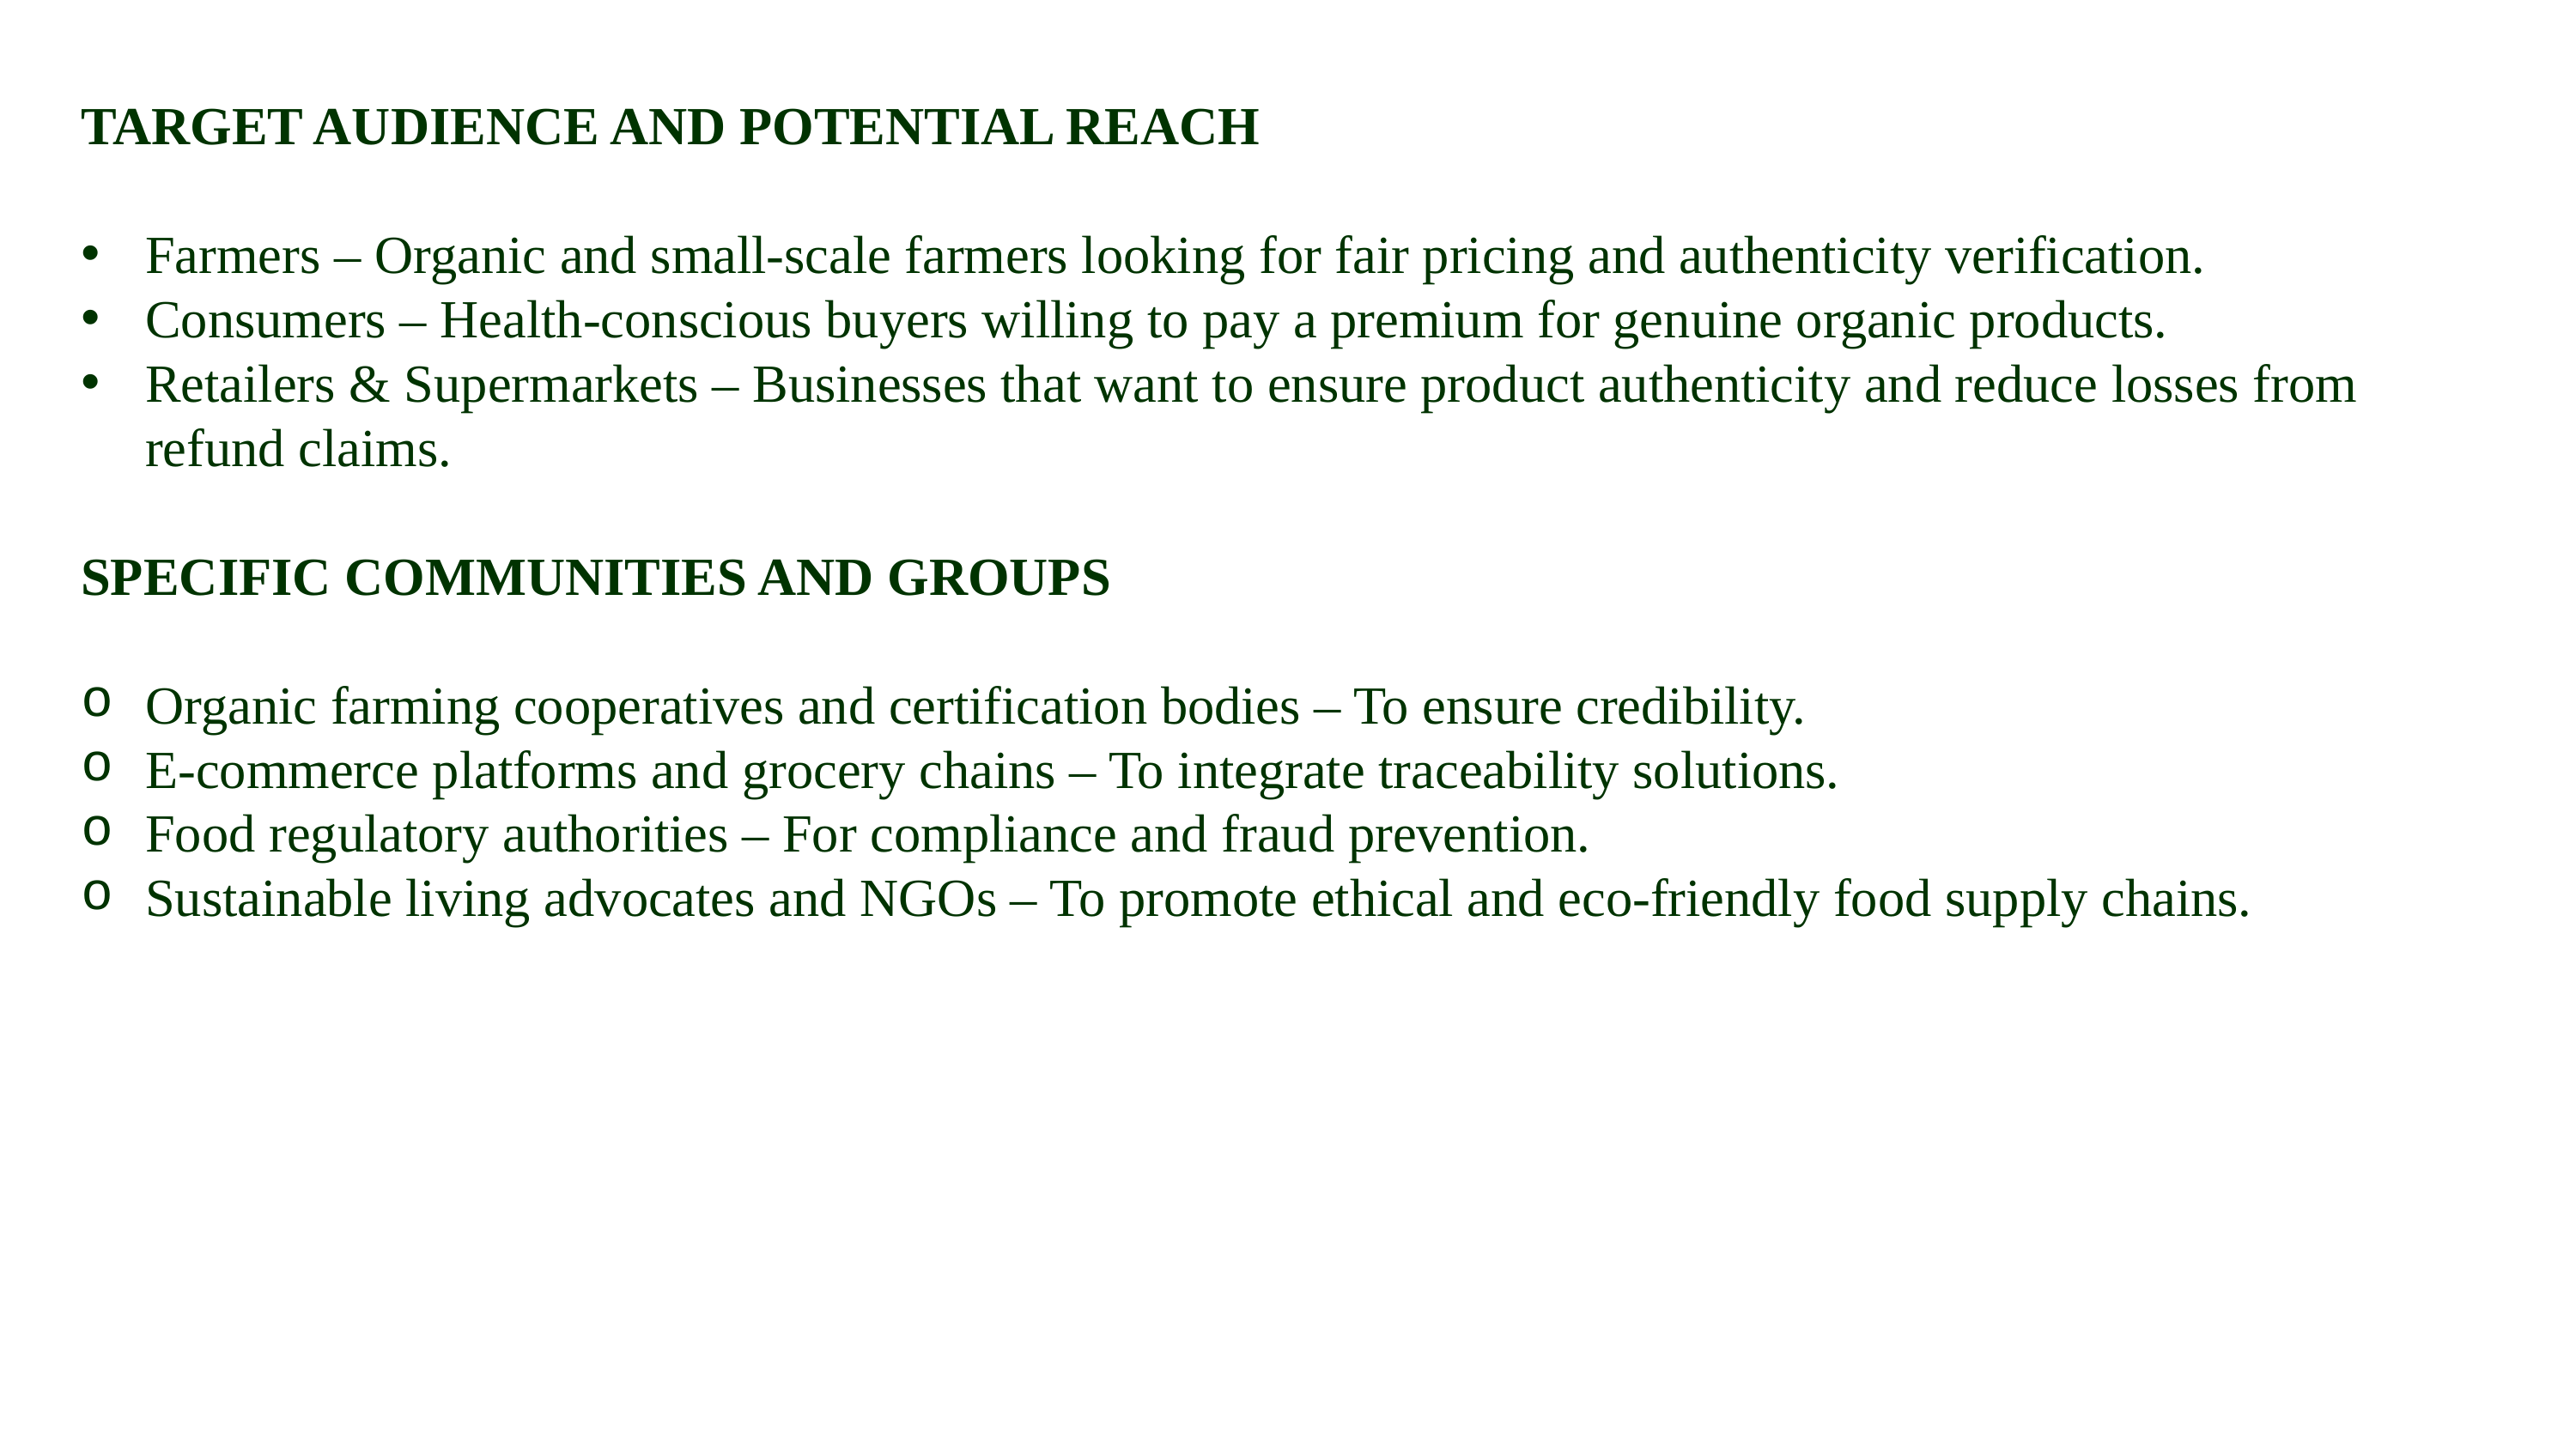

TARGET AUDIENCE AND POTENTIAL REACH

Farmers – Organic and small-scale farmers looking for fair pricing and authenticity verification.
Consumers – Health-conscious buyers willing to pay a premium for genuine organic products.
Retailers & Supermarkets – Businesses that want to ensure product authenticity and reduce losses from refund claims.

SPECIFIC COMMUNITIES AND GROUPS

Organic farming cooperatives and certification bodies – To ensure credibility.
E-commerce platforms and grocery chains – To integrate traceability solutions.
Food regulatory authorities – For compliance and fraud prevention.
Sustainable living advocates and NGOs – To promote ethical and eco-friendly food supply chains.